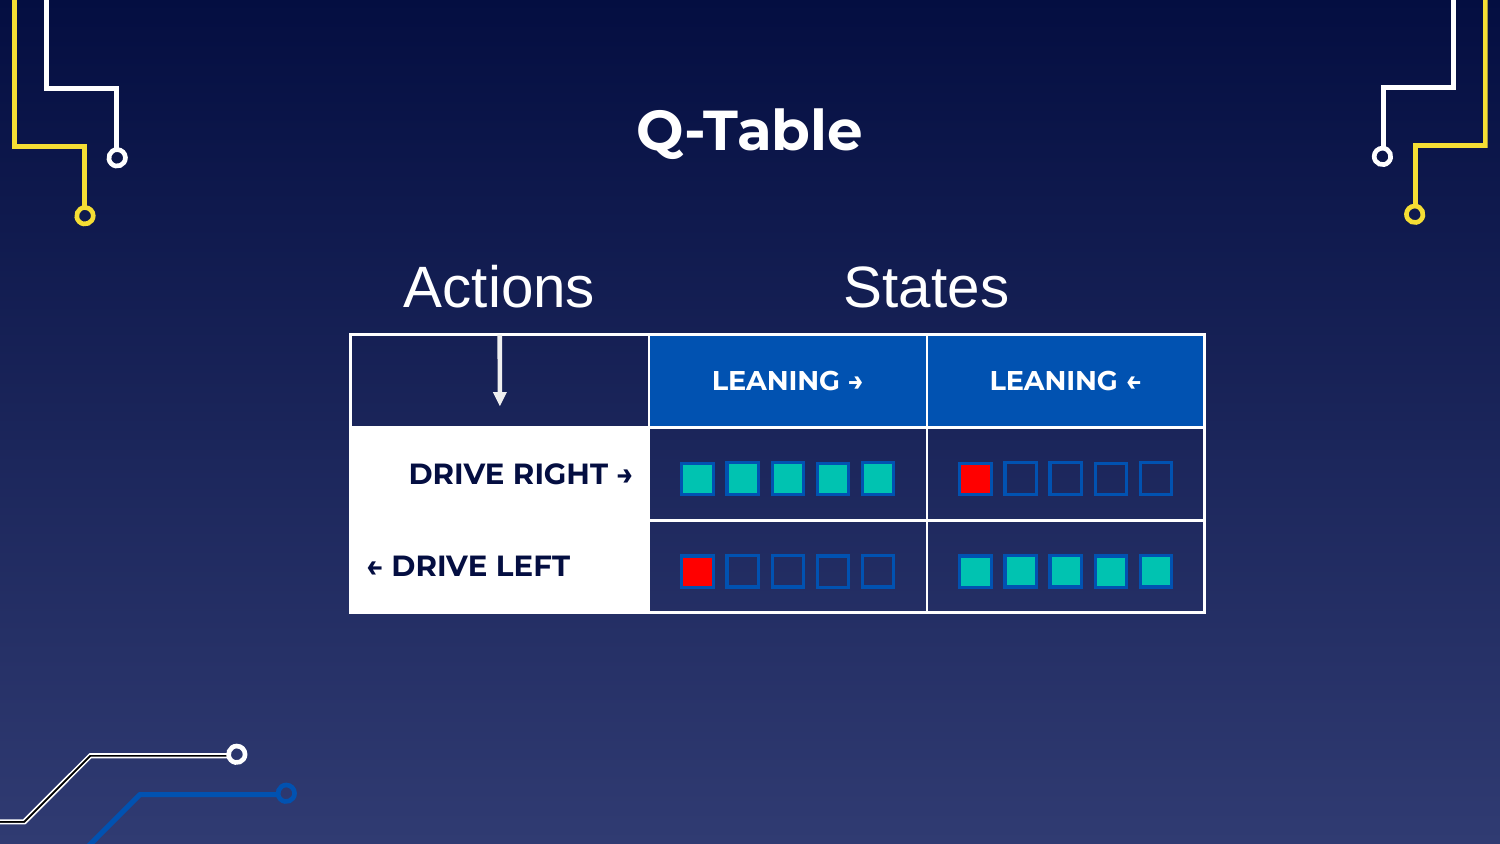

# Q-Table
Actions
States
|  | LEANING → | LEANING ← |
| --- | --- | --- |
| DRIVE RIGHT → |  |  |
| ← DRIVE LEFT |  |  |